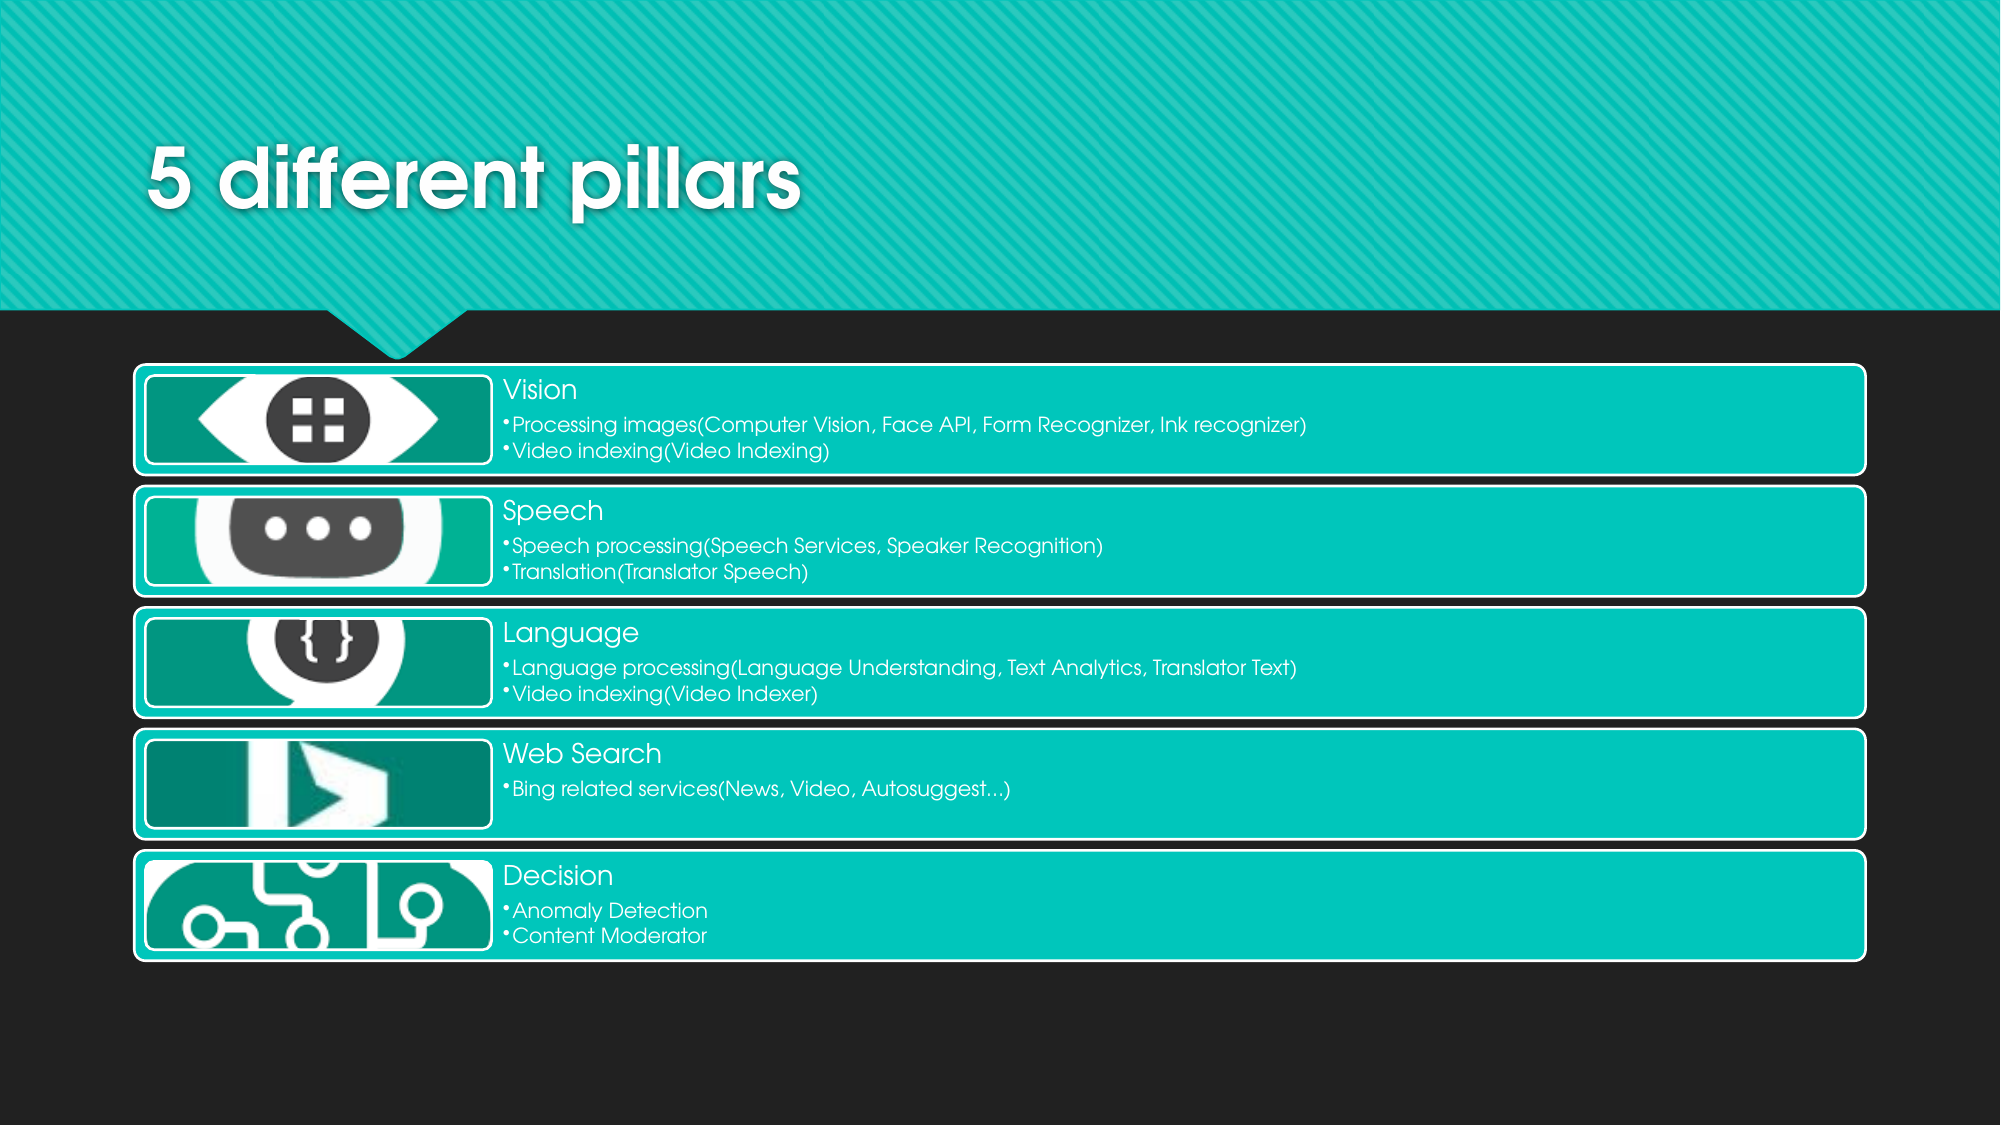

# 5 different pillars
Vision
Processing images(Computer Vision, Face API, Form Recognizer, Ink recognizer)
Video indexing(Video Indexing)
Speech
Speech processing(Speech Services, Speaker Recognition)
Translation(Translator Speech)
Language
Language processing(Language Understanding, Text Analytics, Translator Text)
Video indexing(Video Indexer)
Web Search
Bing related services(News, Video, Autosuggest…)
Decision
Anomaly Detection
Content Moderator